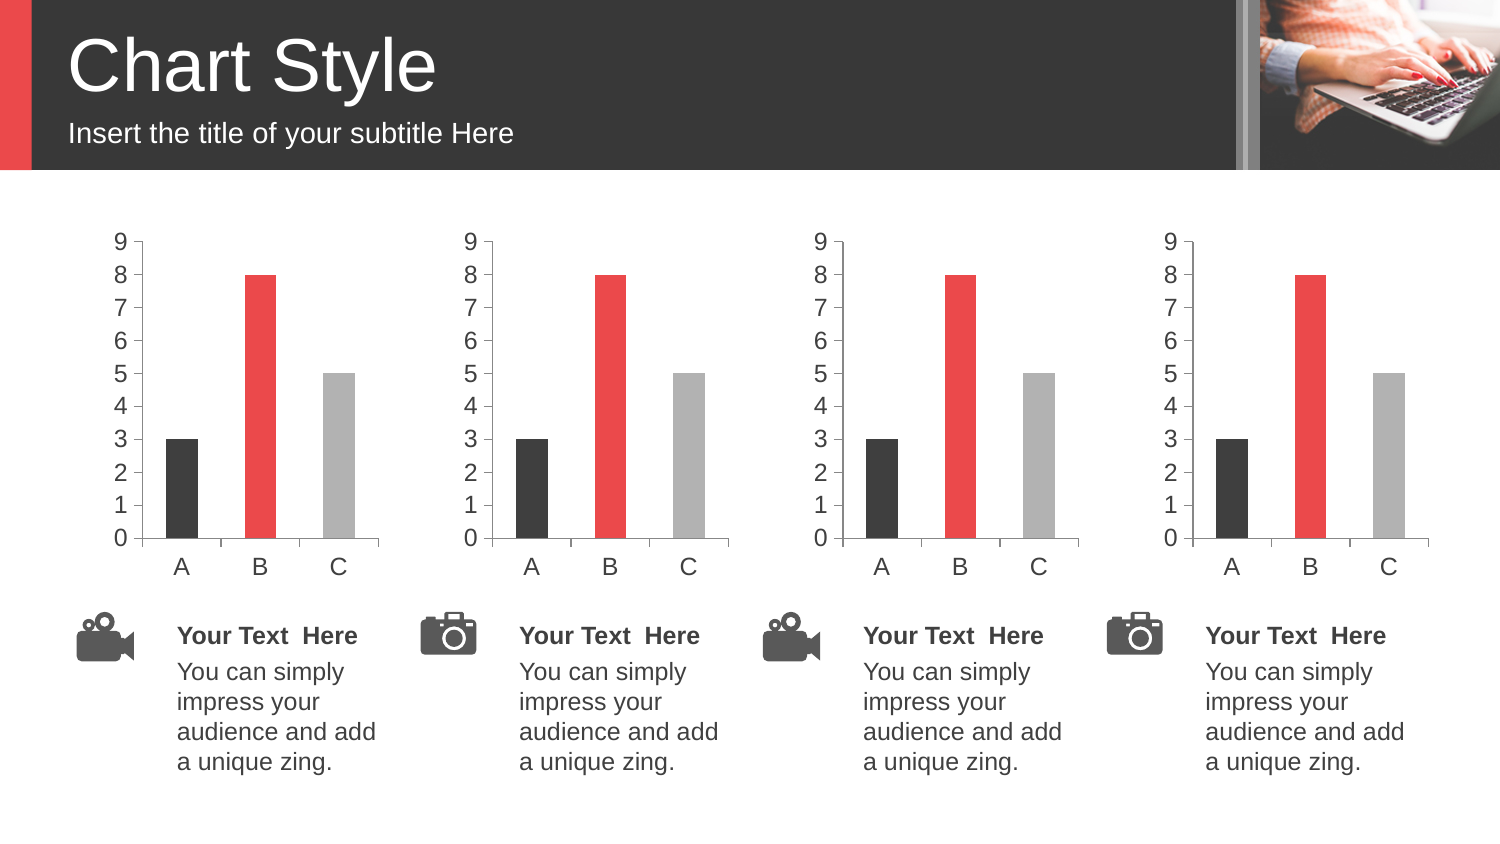

Chart Style
Insert the title of your subtitle Here

### Chart

| Category | Series 1 |
|---|---|
| A | 3.0 |
| B | 8.0 |
| C | 5.0 |

### Chart

| Category | Series 1 |
|---|---|
| A | 3.0 |
| B | 8.0 |
| C | 5.0 |

### Chart

| Category | Series 1 |
|---|---|
| A | 3.0 |
| B | 8.0 |
| C | 5.0 |

### Chart

| Category | Series 1 |
|---|---|
| A | 3.0 |
| B | 8.0 |
| C | 5.0 |
Your Text  Here
You can simply impress your audience and add a unique zing.

Your Text  Here
You can simply impress your audience and add a unique zing.

Your Text  Here
You can simply impress your audience and add a unique zing.

Your Text  Here
You can simply impress your audience and add a unique zing.